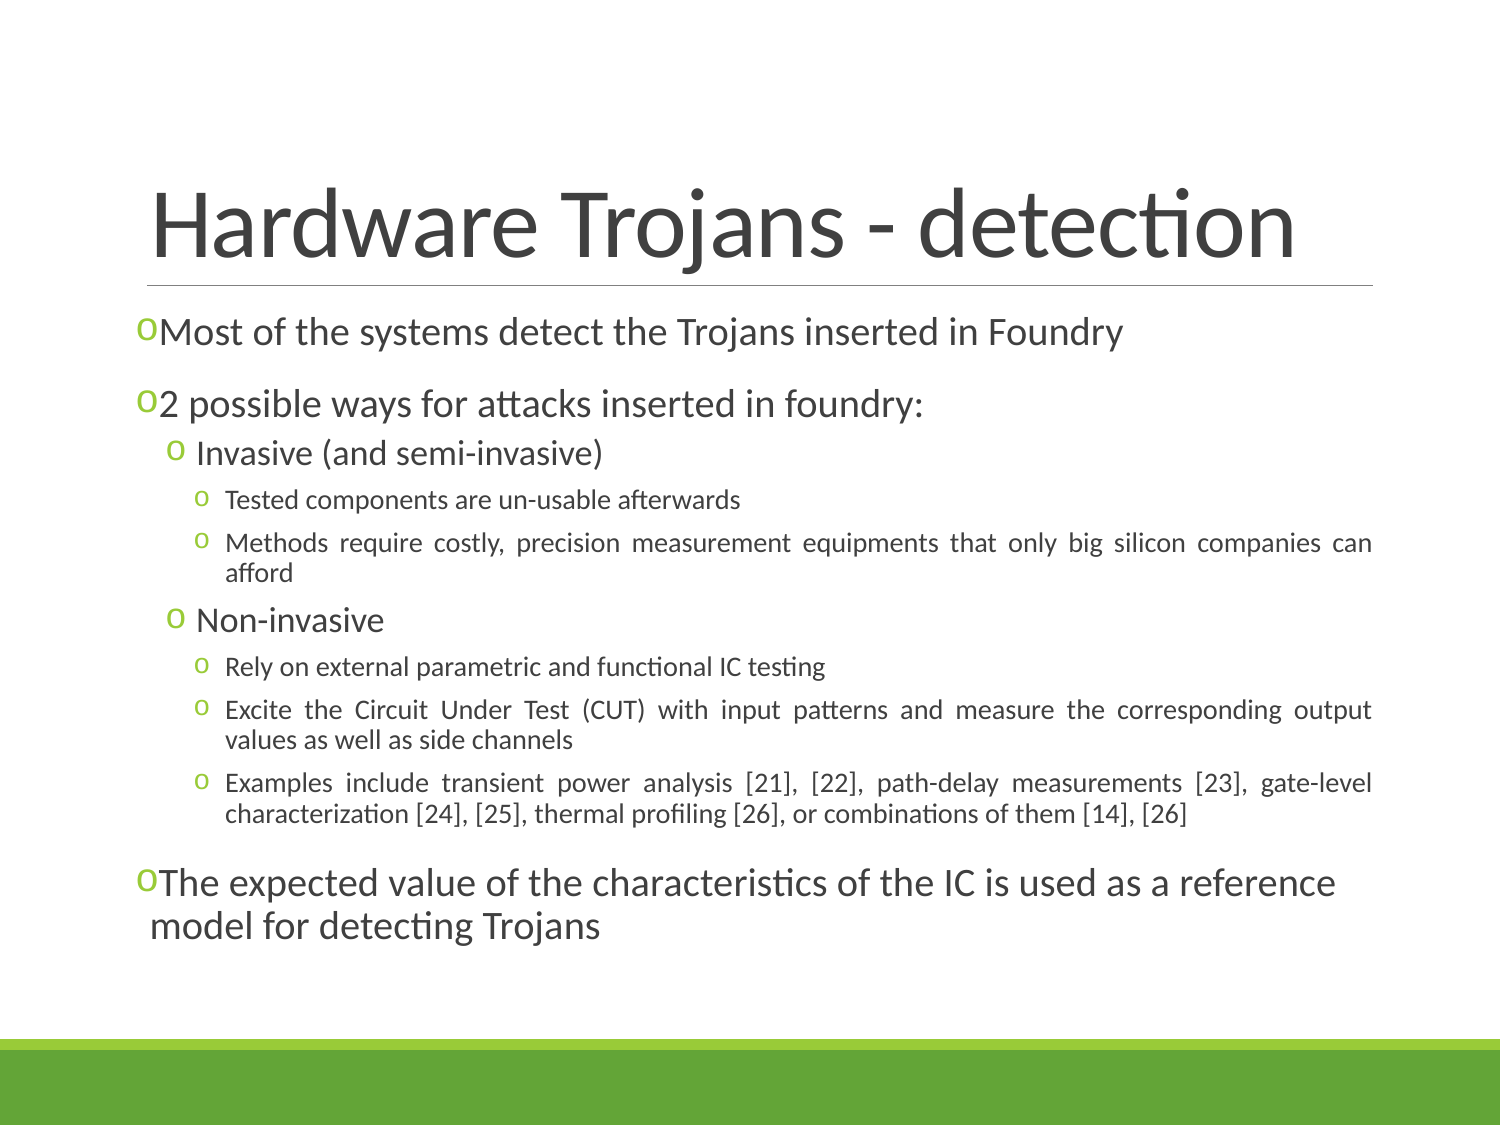

# Hardware Trojans - detection
Most of the systems detect the Trojans inserted in Foundry
2 possible ways for attacks inserted in foundry:
Invasive (and semi-invasive)
Tested components are un-usable afterwards
Methods require costly, precision measurement equipments that only big silicon companies can afford
Non-invasive
Rely on external parametric and functional IC testing
Excite the Circuit Under Test (CUT) with input patterns and measure the corresponding output values as well as side channels
Examples include transient power analysis [21], [22], path-delay measurements [23], gate-level characterization [24], [25], thermal profiling [26], or combinations of them [14], [26]
The expected value of the characteristics of the IC is used as a reference model for detecting Trojans